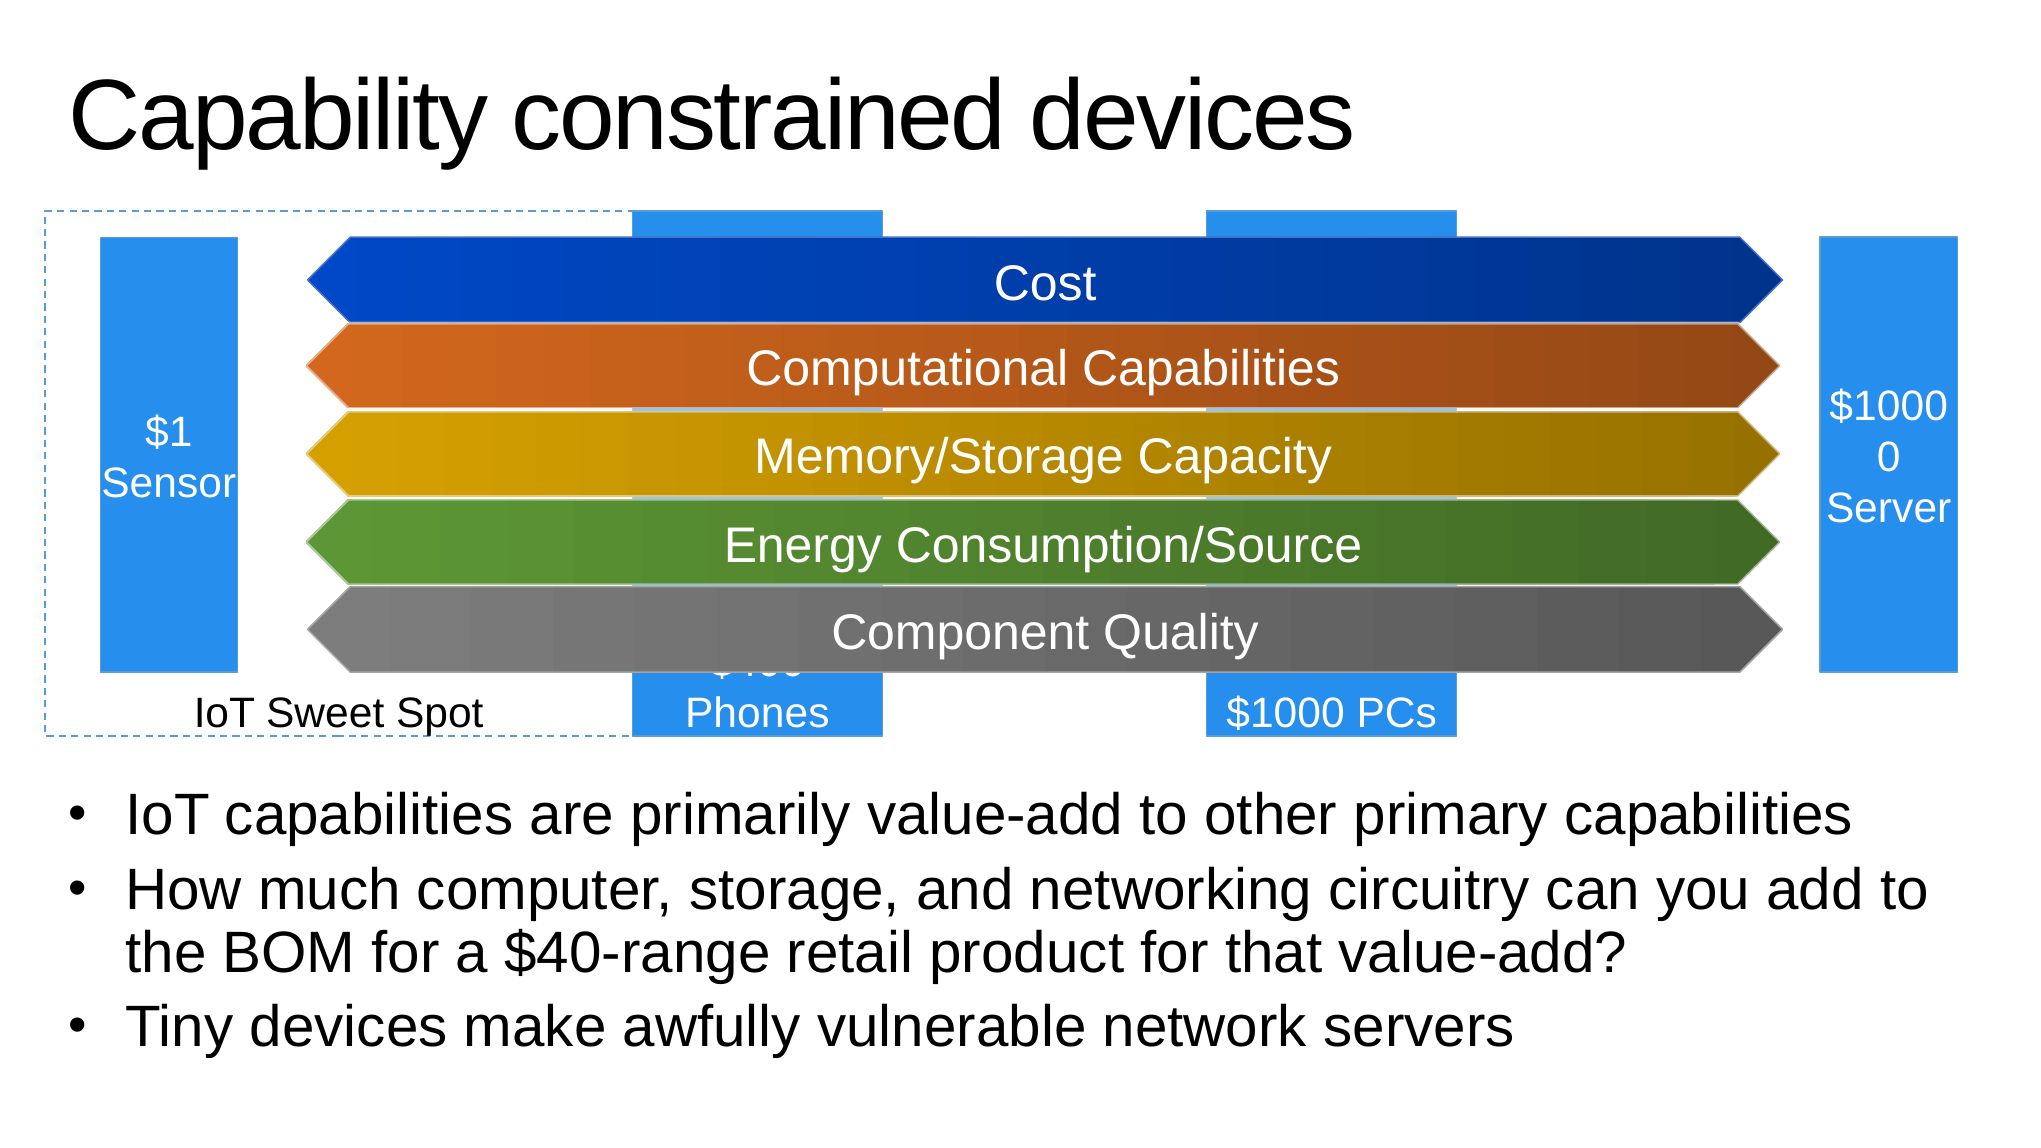

# Capability constrained devices
IoT Sweet Spot
$400 Phones
$1000 PCs
Cost
$10000 Server
$1 Sensor
Computational Capabilities
Memory/Storage Capacity
Energy Consumption/Source
Component Quality
IoT capabilities are primarily value-add to other primary capabilities
How much computer, storage, and networking circuitry can you add to the BOM for a $40-range retail product for that value-add?
Tiny devices make awfully vulnerable network servers